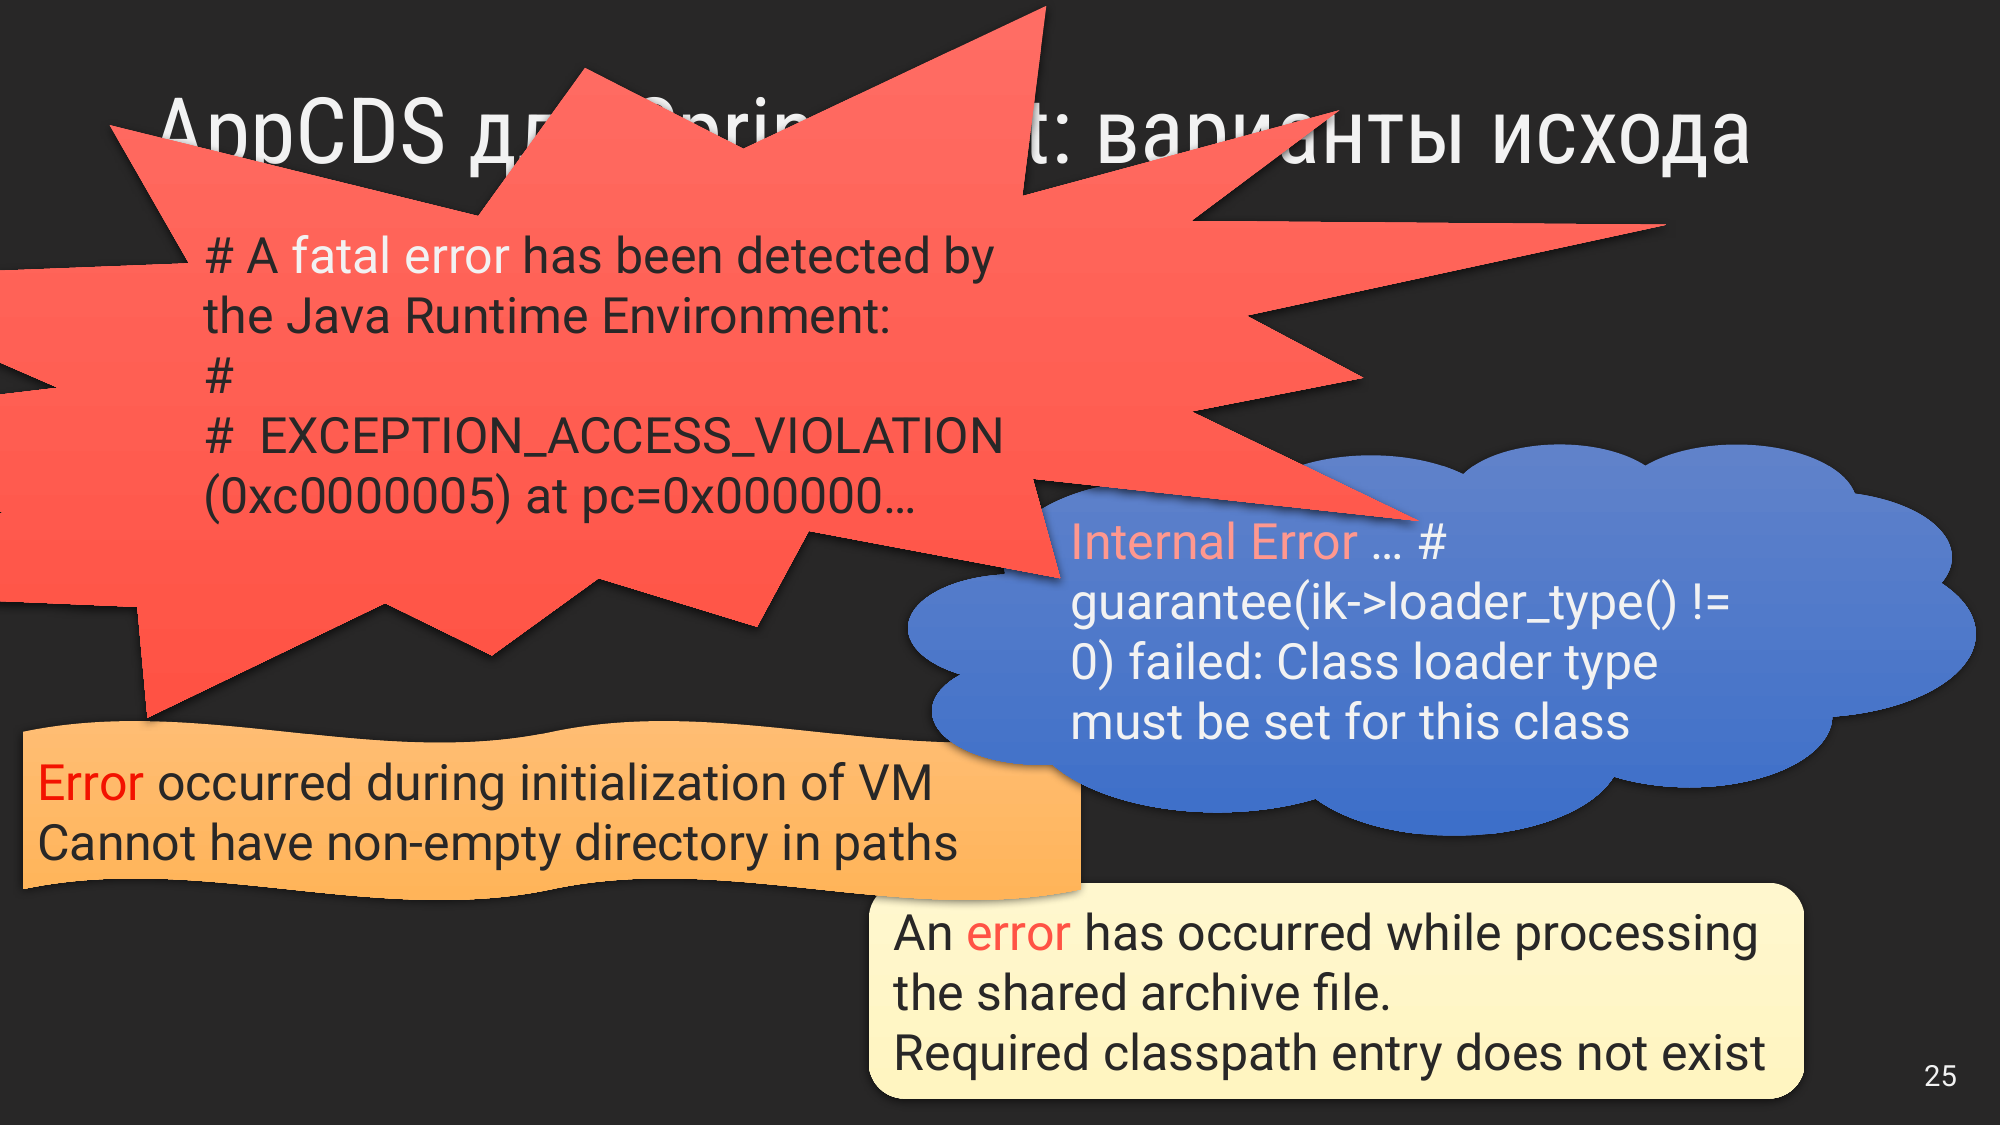

# A fatal error has been detected by the Java Runtime Environment:
#
#  EXCEPTION_ACCESS_VIOLATION (0xc0000005) at pc=0x000000…
# AppCDS для Spring Boot: варианты исхода
Internal Error … #  guarantee(ik->loader_type() != 0) failed: Class loader type must be set for this class
Error occurred during initialization of VM
Cannot have non-empty directory in paths
An error has occurred while processing the shared archive file.
Required classpath entry does not exist
25